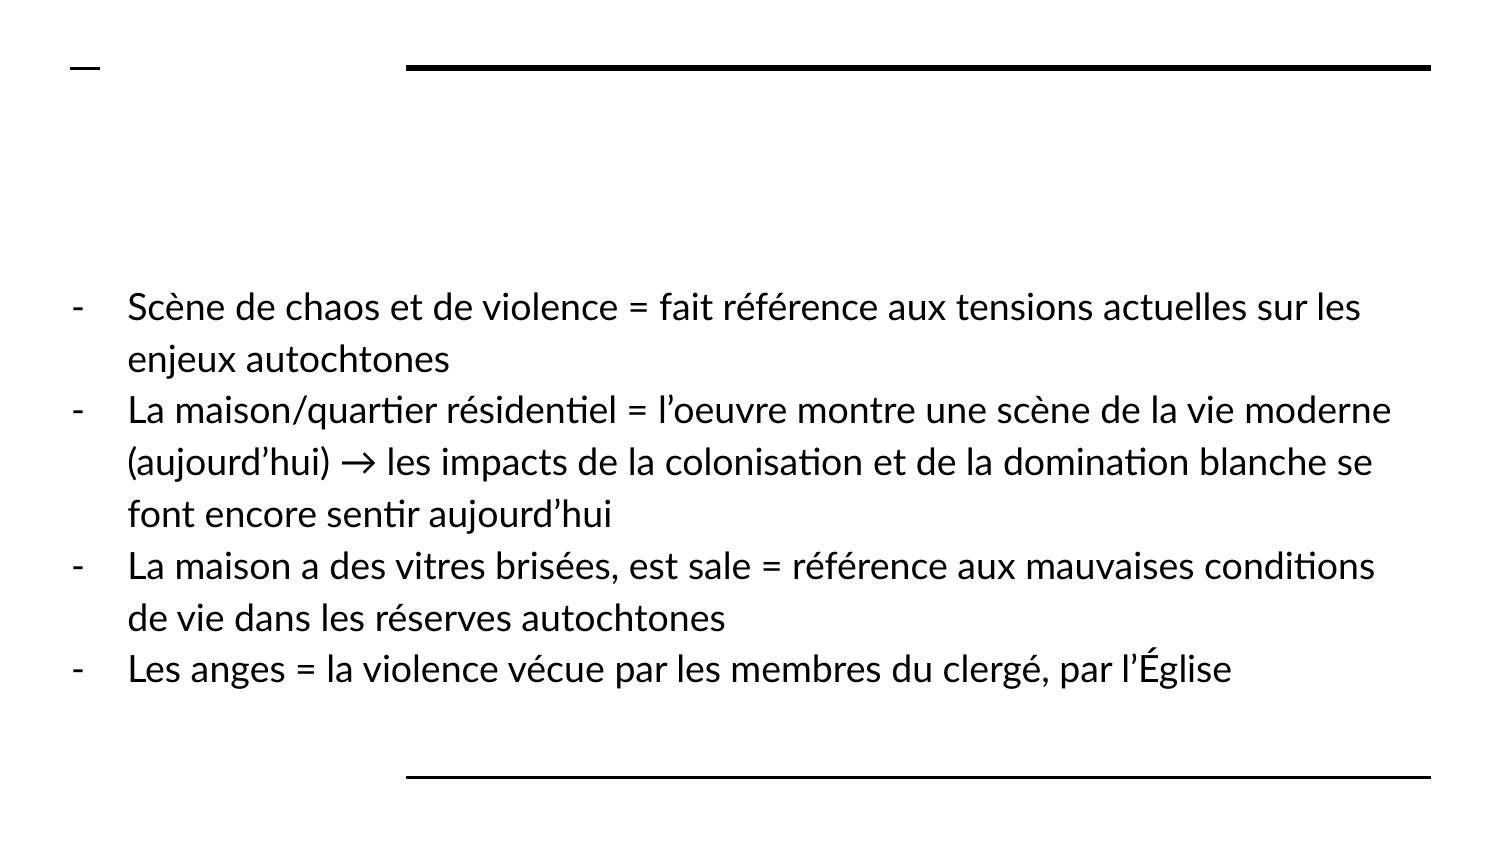

#
Scène de chaos et de violence = fait référence aux tensions actuelles sur les enjeux autochtones
La maison/quartier résidentiel = l’oeuvre montre une scène de la vie moderne (aujourd’hui) → les impacts de la colonisation et de la domination blanche se font encore sentir aujourd’hui
La maison a des vitres brisées, est sale = référence aux mauvaises conditions de vie dans les réserves autochtones
Les anges = la violence vécue par les membres du clergé, par l’Église